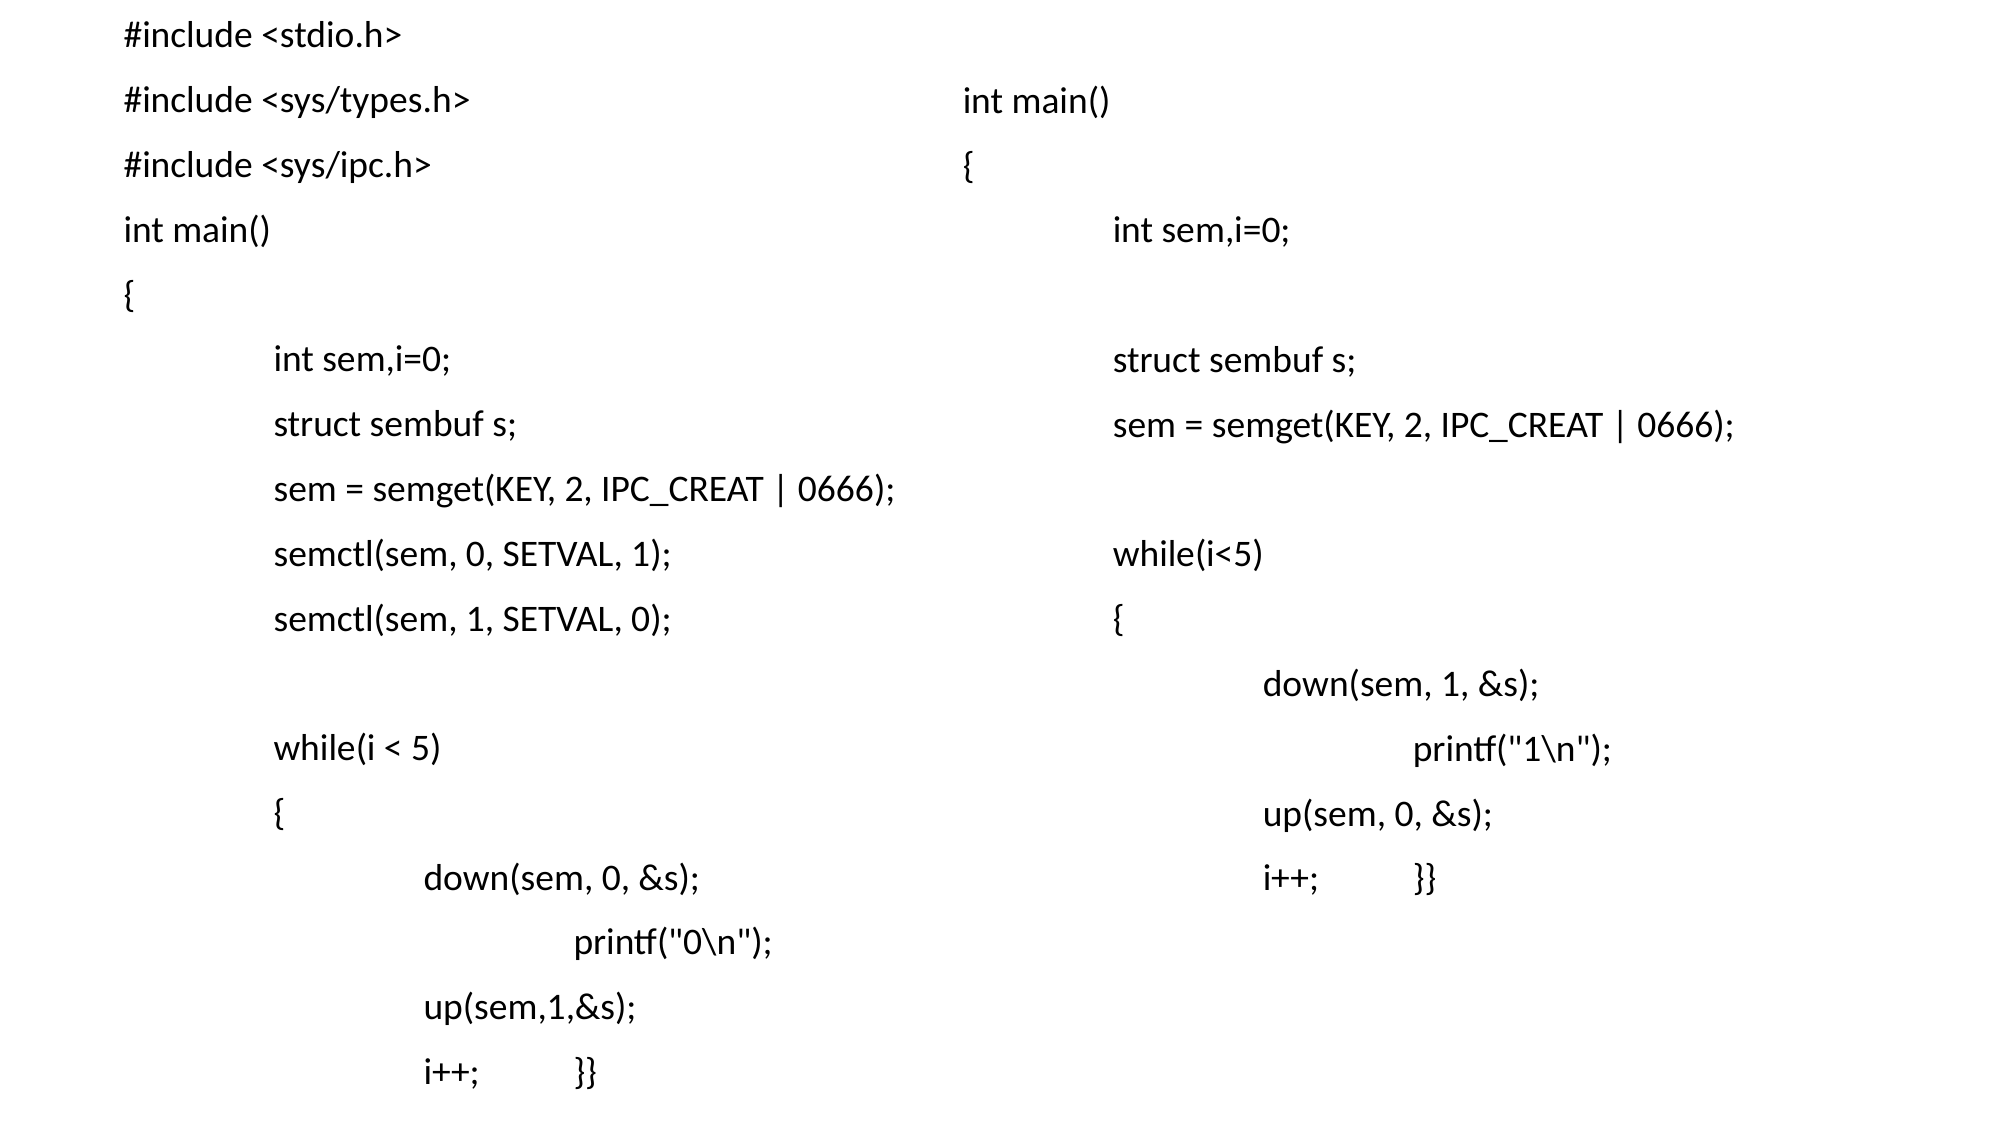

#include <stdio.h>
#include <sys/types.h>
#include <sys/ipc.h>
int main()
{
	int sem,i=0;
	struct sembuf s;
	sem = semget(KEY, 2, IPC_CREAT | 0666);
	semctl(sem, 0, SETVAL, 1);
	semctl(sem, 1, SETVAL, 0);

	while(i < 5)
	{
		down(sem, 0, &s);
			printf("0\n");
		up(sem,1,&s);
		i++;	}}
int main()
{
	int sem,i=0;

	struct sembuf s;
	sem = semget(KEY, 2, IPC_CREAT | 0666);

	while(i<5)
	{
		down(sem, 1, &s);
			printf("1\n");
		up(sem, 0, &s);
		i++;	}}